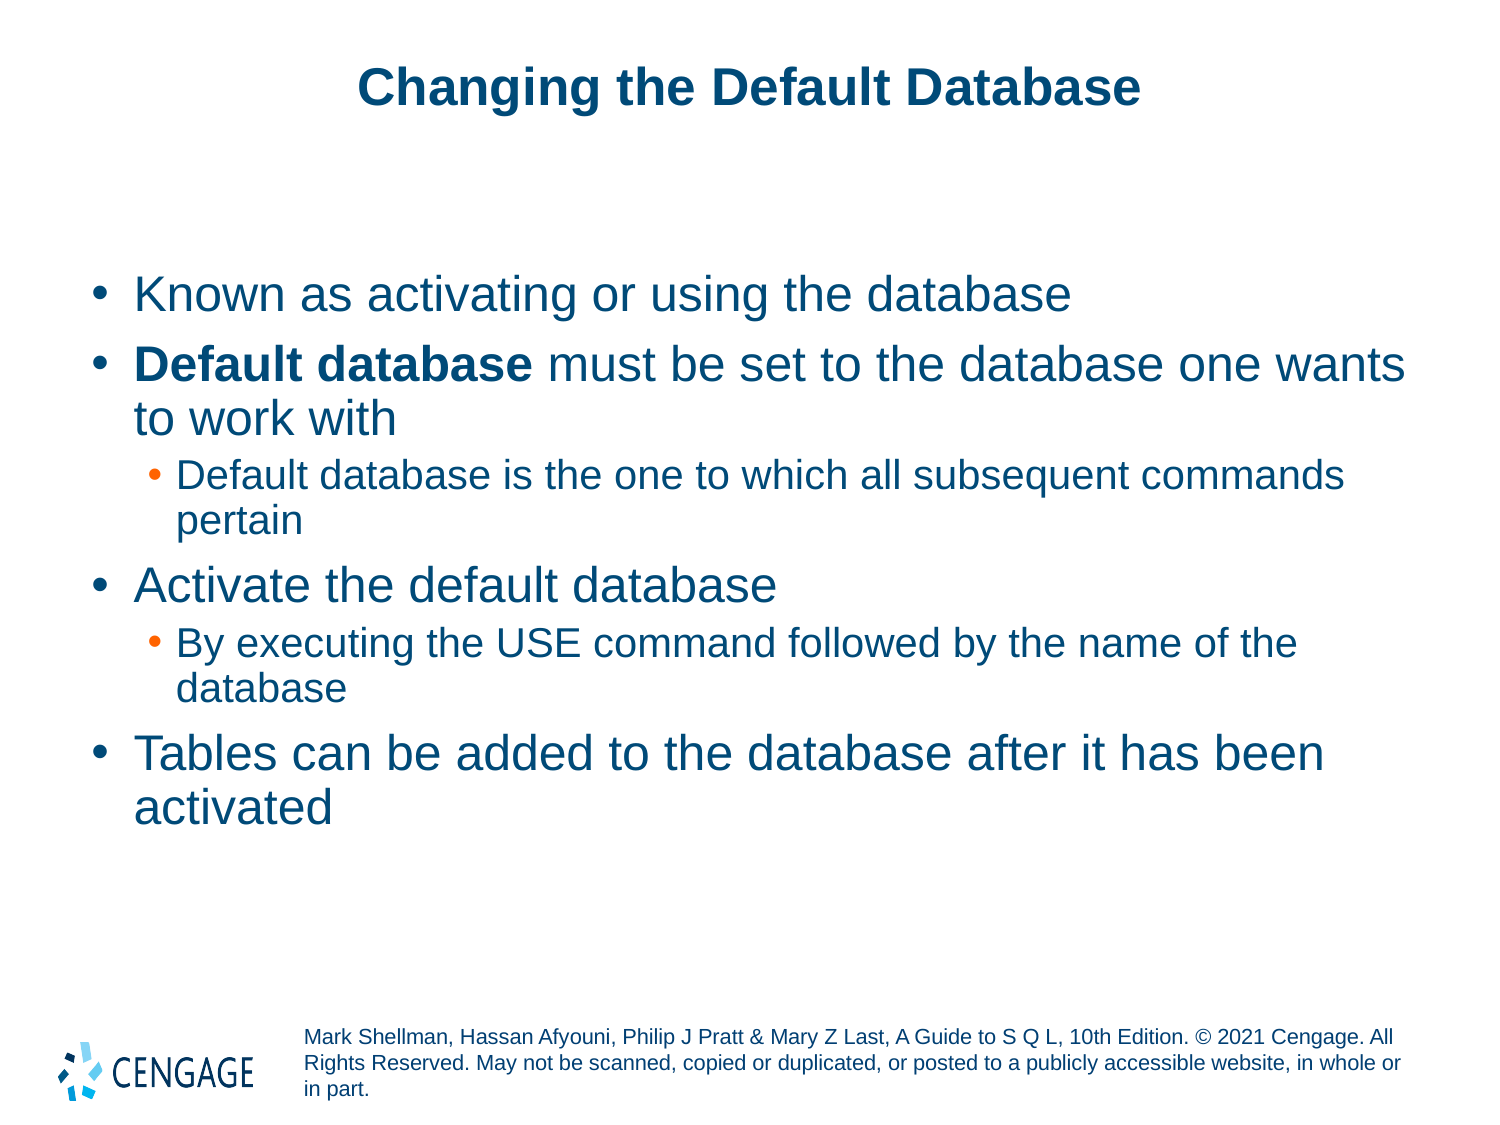

# Changing the Default Database
Known as activating or using the database
Default database must be set to the database one wants to work with
Default database is the one to which all subsequent commands pertain
Activate the default database
By executing the USE command followed by the name of the database
Tables can be added to the database after it has been activated